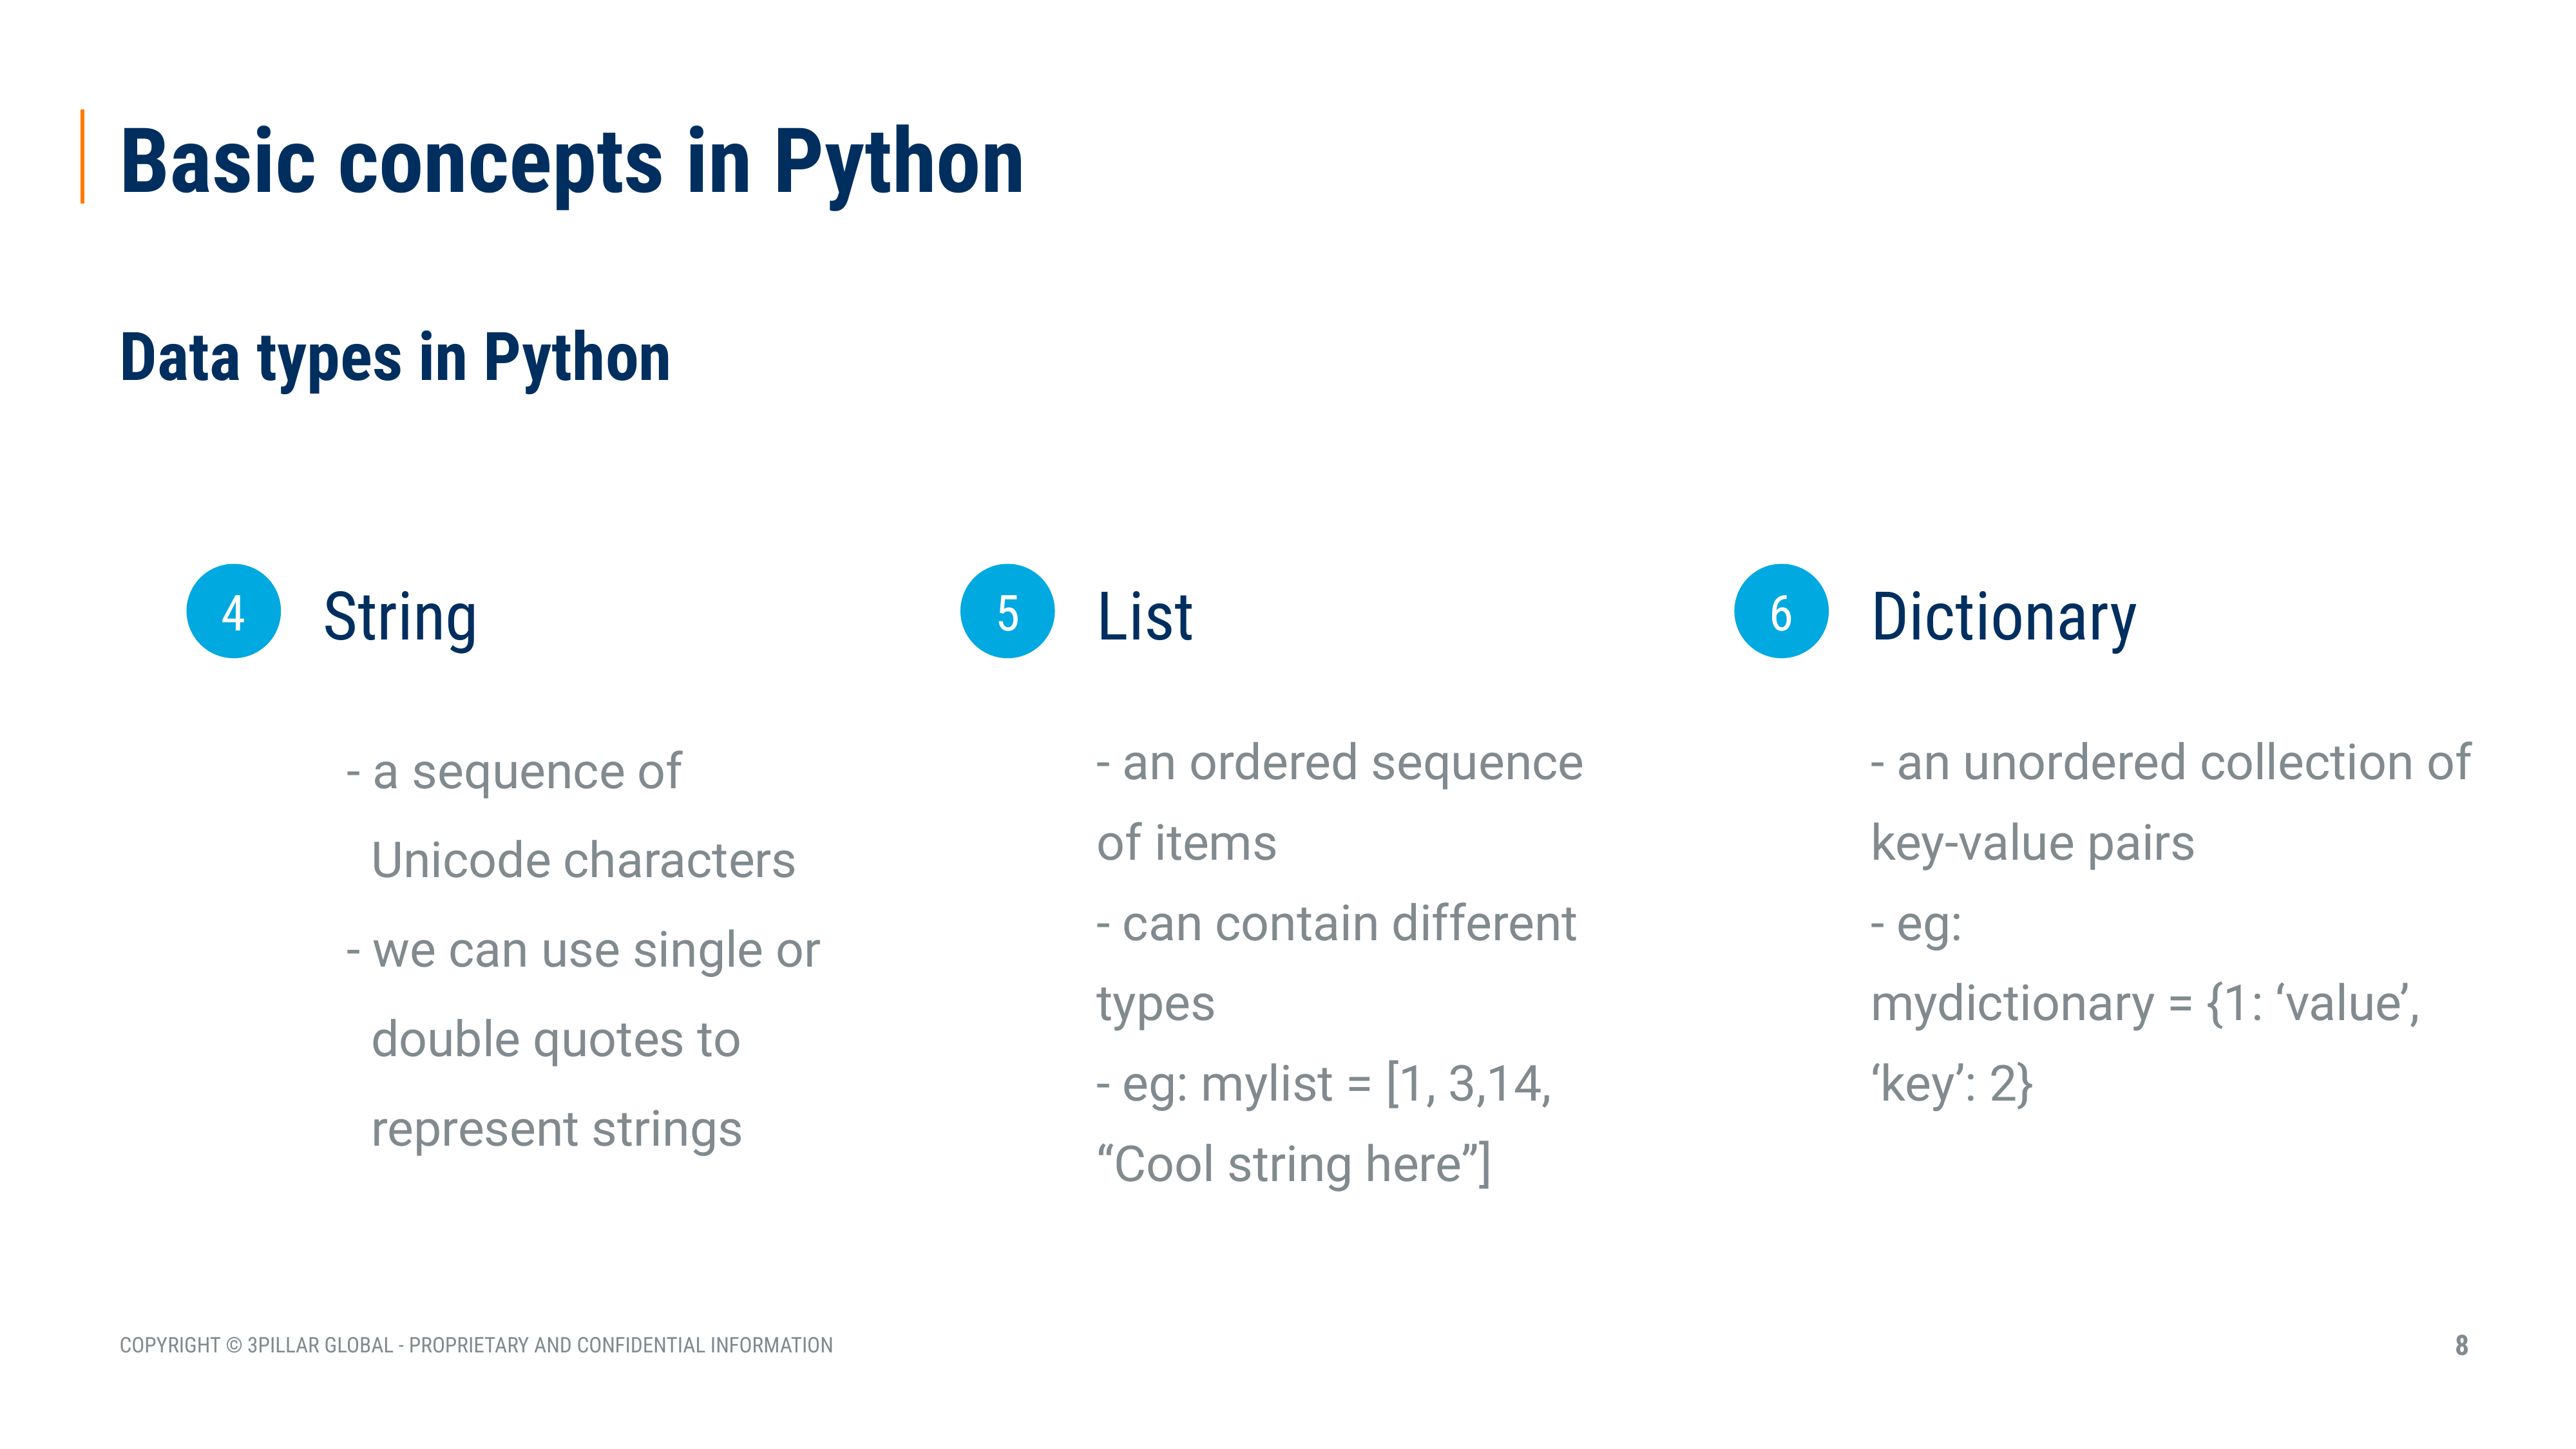

# Basic concepts in Python
Data types in Python
String
List
Dictionary
- a sequence of Unicode characters
- we can use single or double quotes to represent strings

- an ordered sequence of items
- can contain different types
- eg: mylist = [1, 3,14, “Cool string here”]
- an unordered collection of key-value pairs
- eg:
mydictionary = {1: ‘value’, ‘key’: 2}
8